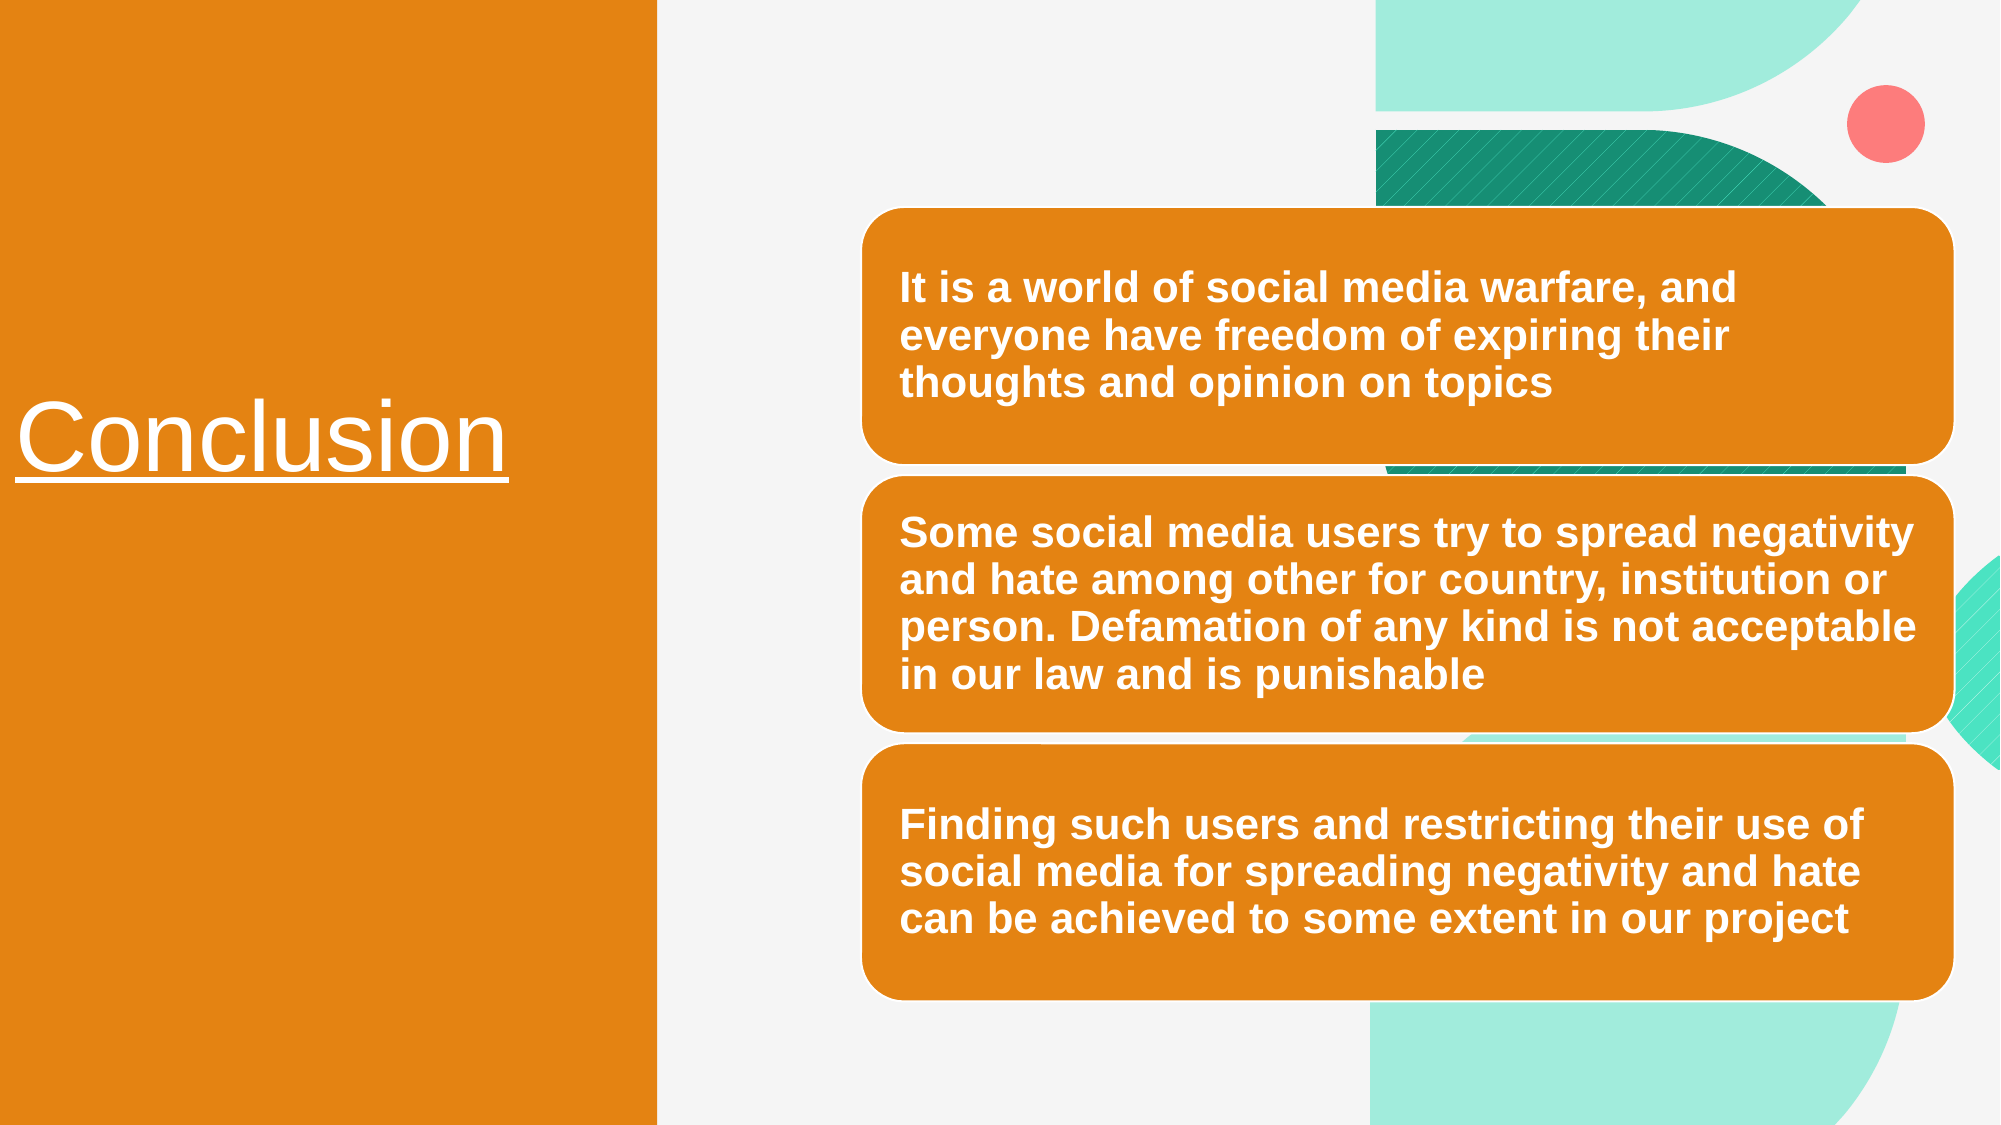

Conclusion
It is a world of social media warfare, and everyone have freedom of expiring their thoughts and opinion on topics
Some social media users try to spread negativity and hate among other for country, institution or person. Defamation of any kind is not acceptable in our law and is punishable
Finding such users and restricting their use of social media for spreading negativity and hate can be achieved to some extent in our project